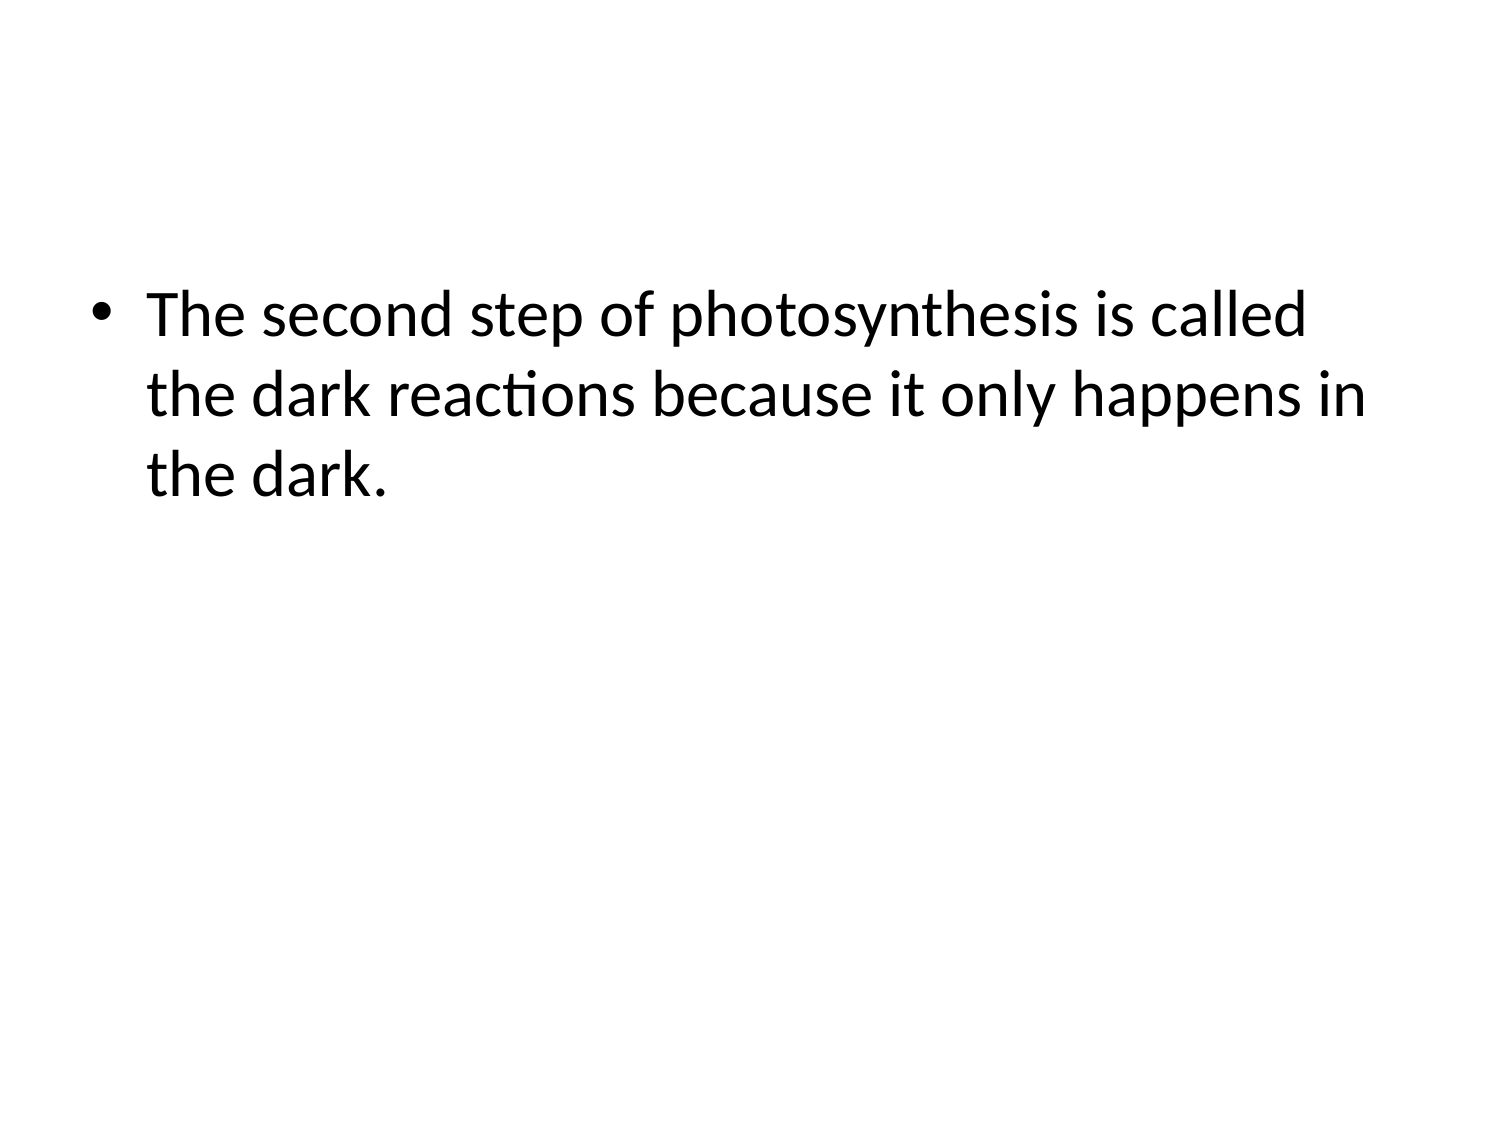

#
The second step of photosynthesis is called the dark reactions because it only happens in the dark.